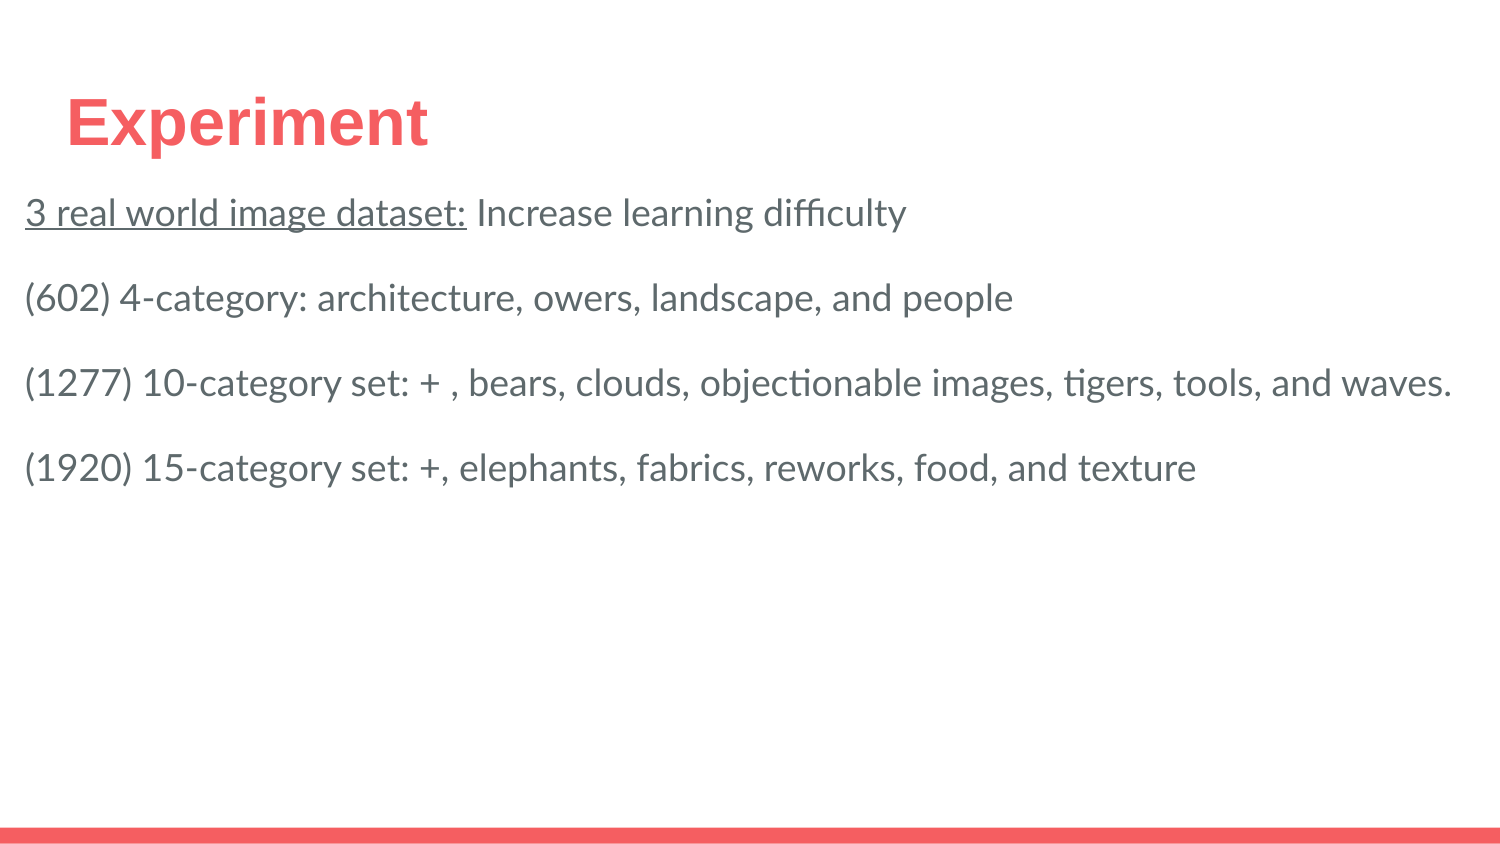

# Experiment
3 real world image dataset: Increase learning difficulty
(602) 4-category: architecture, owers, landscape, and people
(1277) 10-category set: + , bears, clouds, objectionable images, tigers, tools, and waves.
(1920) 15-category set: +, elephants, fabrics, reworks, food, and texture